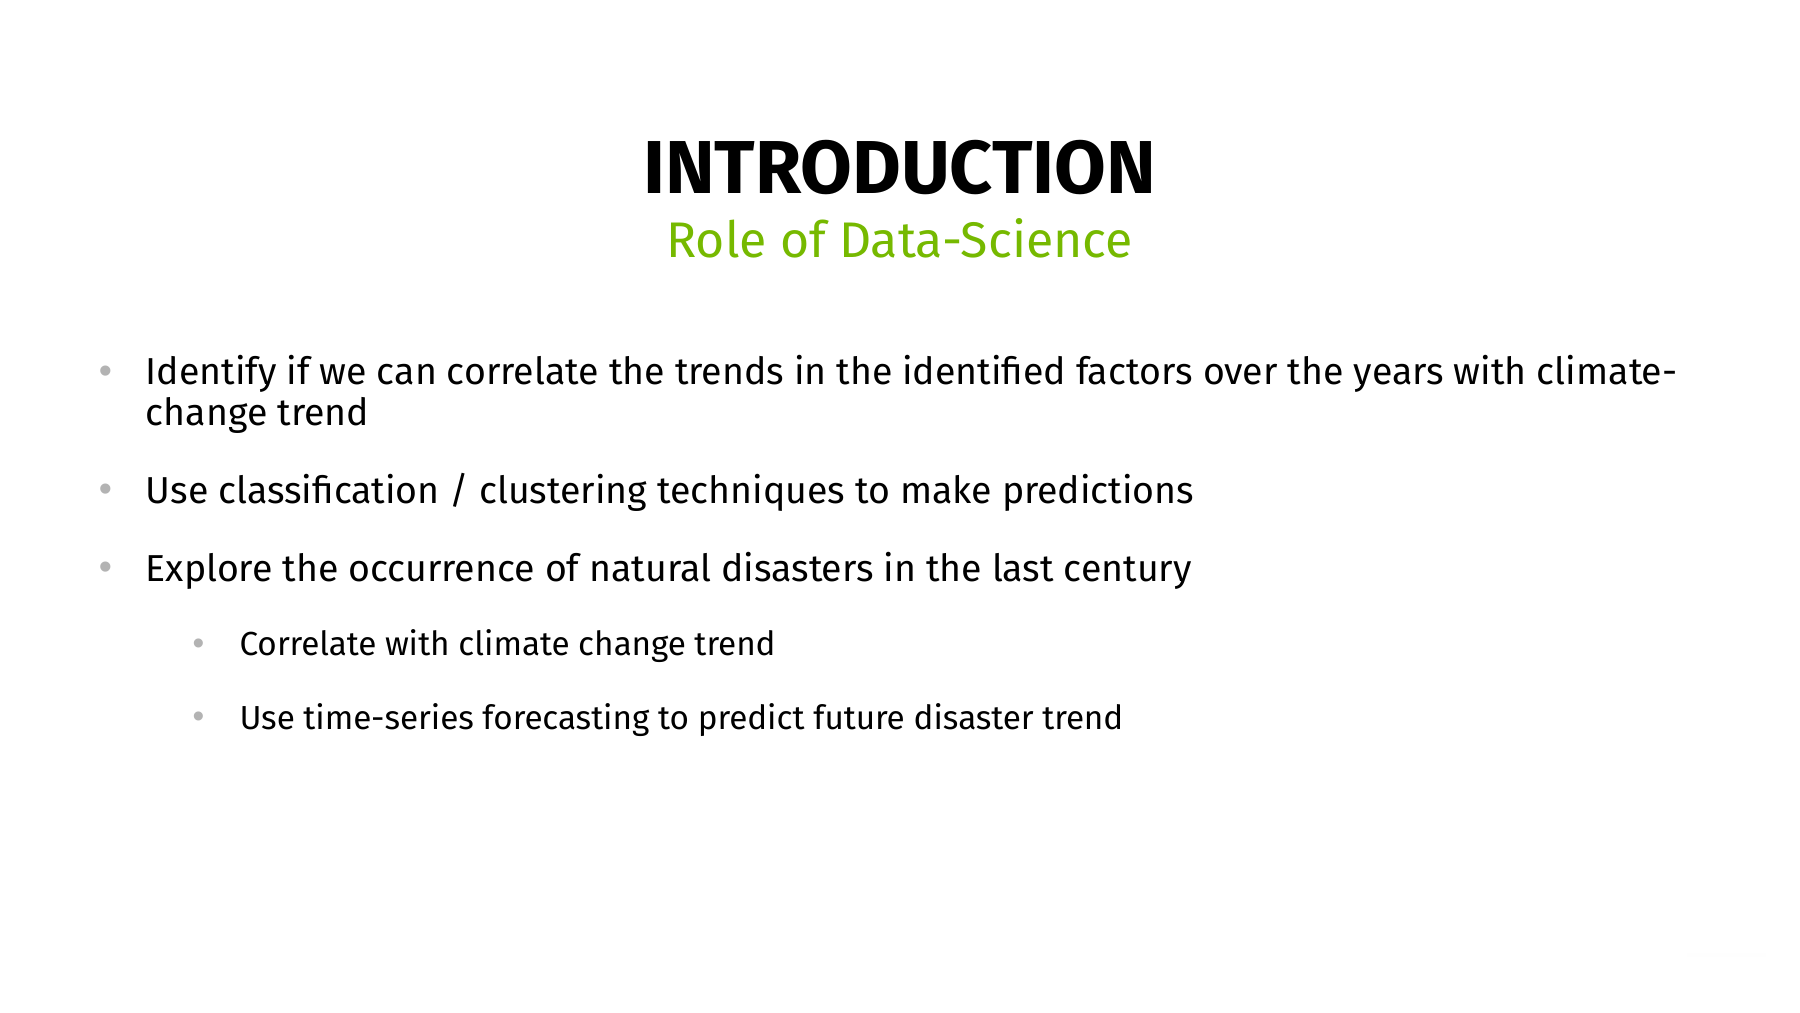

# Introduction
Role of Data-Science
Identify if we can correlate the trends in the identified factors over the years with climate-change trend
Use classification / clustering techniques to make predictions
Explore the occurrence of natural disasters in the last century
Correlate with climate change trend
Use time-series forecasting to predict future disaster trend